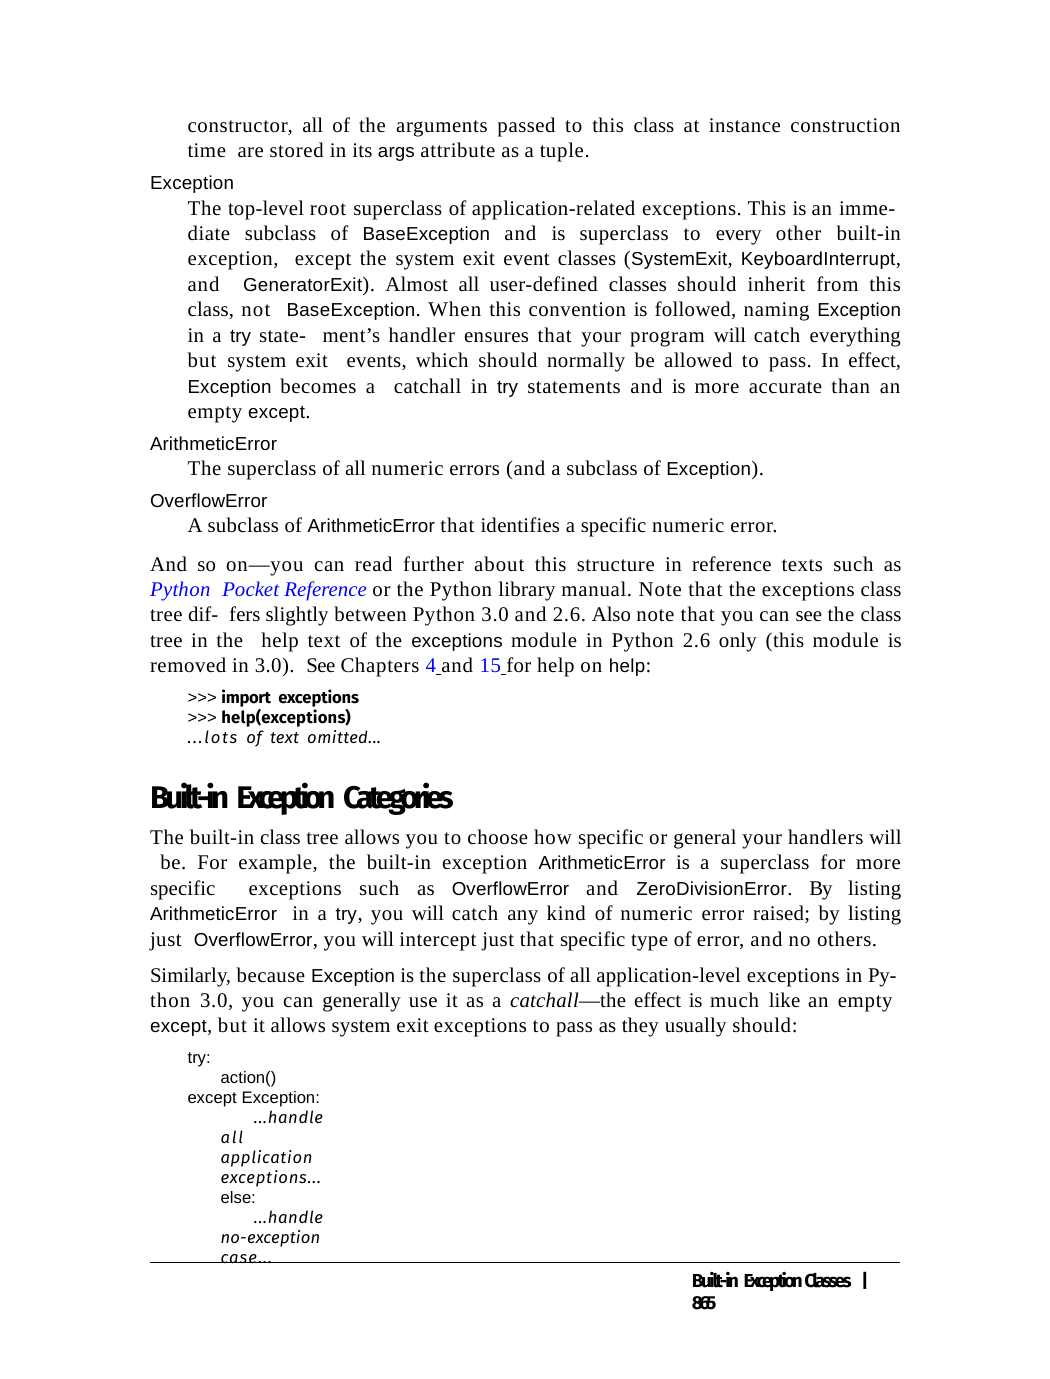

constructor, all of the arguments passed to this class at instance construction time  are stored in its args attribute as a tuple.
Exception
The top-level root superclass of application-related exceptions. This is an imme-  diate subclass of BaseException and is superclass to every other built-in exception,  except the system exit event classes (SystemExit, KeyboardInterrupt, and  GeneratorExit). Almost all user-defined classes should inherit from this class, not  BaseException. When this convention is followed, naming Exception in a try state-  ment’s handler ensures that your program will catch everything but system exit  events, which should normally be allowed to pass. In effect, Exception becomes a  catchall in try statements and is more accurate than an empty except.
ArithmeticError
The superclass of all numeric errors (and a subclass of Exception).
OverflowError
A subclass of ArithmeticError that identifies a specific numeric error.
And so on—you can read further about this structure in reference texts such as Python  Pocket Reference or the Python library manual. Note that the exceptions class tree dif-  fers slightly between Python 3.0 and 2.6. Also note that you can see the class tree in the  help text of the exceptions module in Python 2.6 only (this module is removed in 3.0).  See Chapters 4 and 15 for help on help:
>>> import exceptions
>>> help(exceptions)
...lots of text omitted...

Built-in Exception Categories
The built-in class tree allows you to choose how specific or general your handlers will  be. For example, the built-in exception ArithmeticError is a superclass for more specific  exceptions such as OverflowError and ZeroDivisionError. By listing ArithmeticError  in a try, you will catch any kind of numeric error raised; by listing just  OverflowError, you will intercept just that specific type of error, and no others.
Similarly, because Exception is the superclass of all application-level exceptions in Py-  thon 3.0, you can generally use it as a catchall—the effect is much like an empty  except, but it allows system exit exceptions to pass as they usually should:
try:
action()  except Exception:
...handle all application exceptions...
else:
...handle no-exception case...

Built-in Exception Classes  |  865